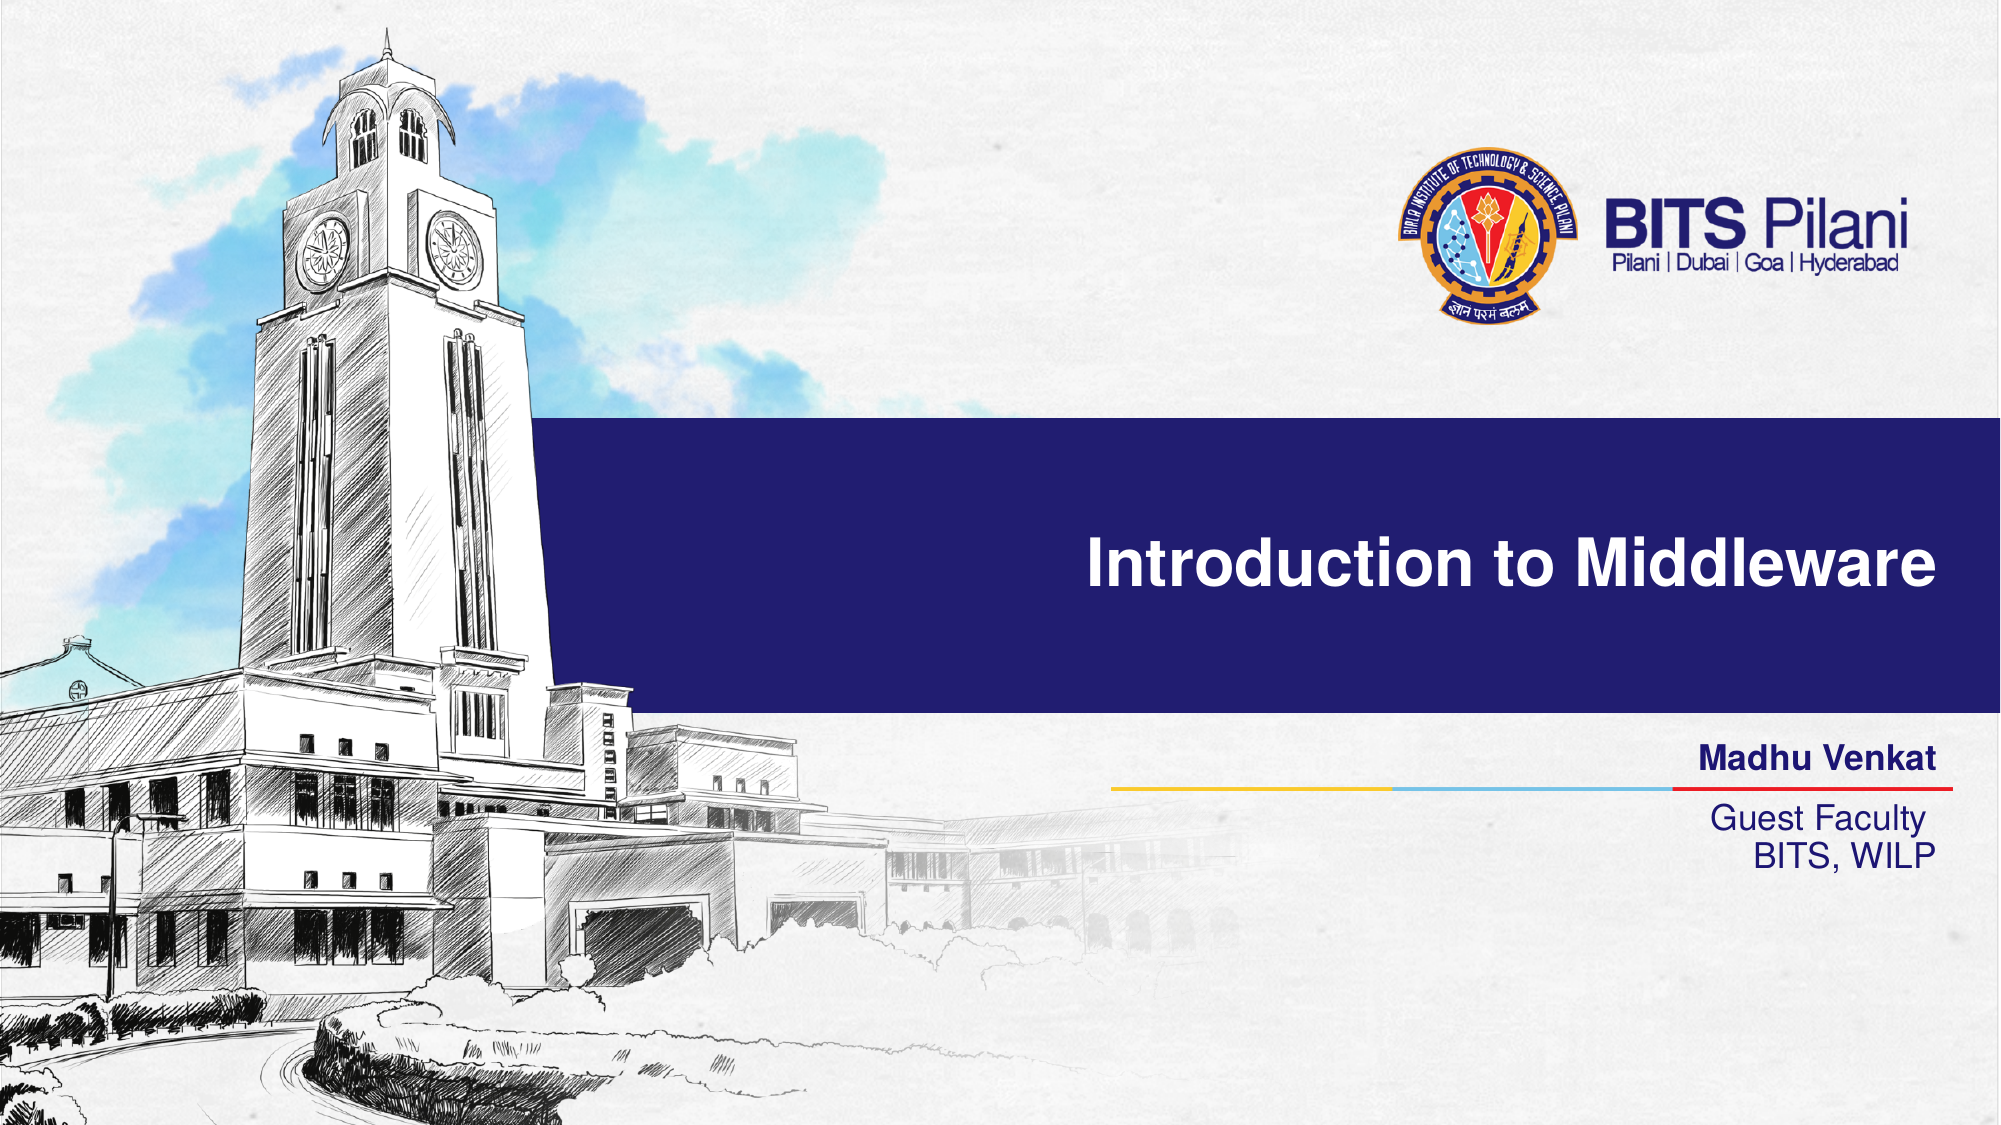

# Introduction to Middleware
Madhu Venkat
Guest Faculty
BITS, WILP